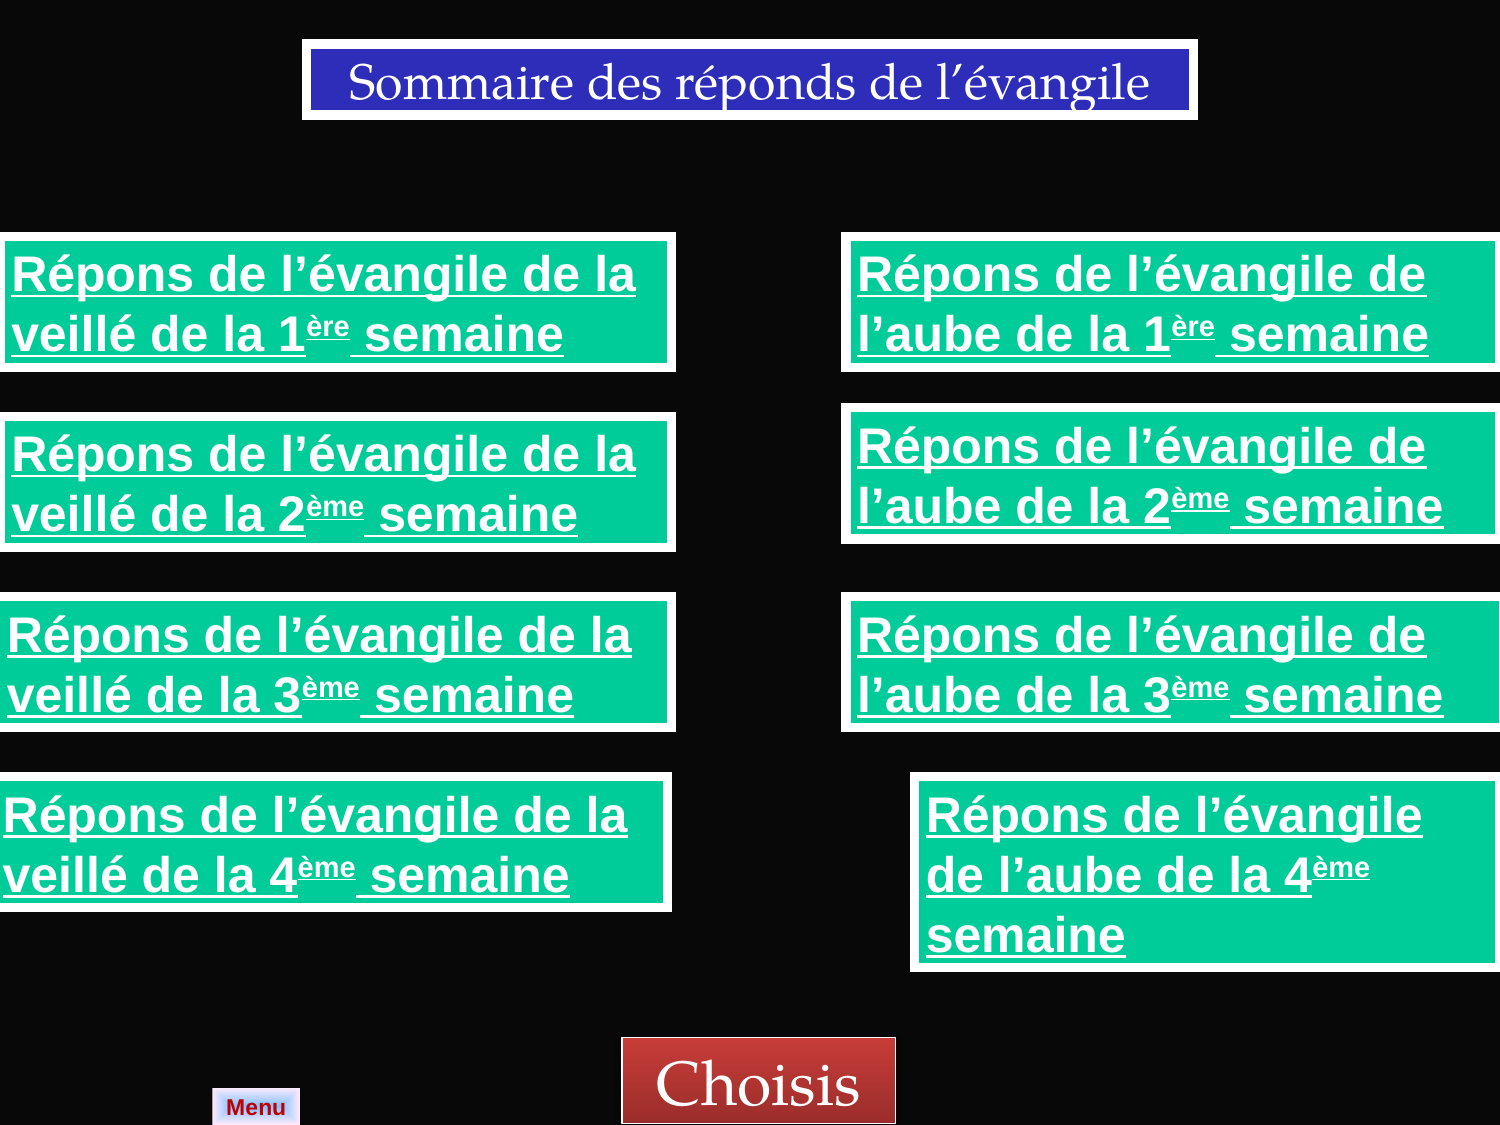

Sommaire des réponds de l’évangile
Répons de l’évangile de la veillé de la 1ère semaine
Répons de l’évangile de l’aube de la 1ère semaine
Répons de l’évangile de l’aube de la 2ème semaine
Répons de l’évangile de la veillé de la 2ème semaine
Répons de l’évangile de la veillé de la 3ème semaine
Répons de l’évangile de l’aube de la 3ème semaine
Répons de l’évangile de la veillé de la 4ème semaine
Répons de l’évangile de l’aube de la 4ème semaine
Choisis
Menu